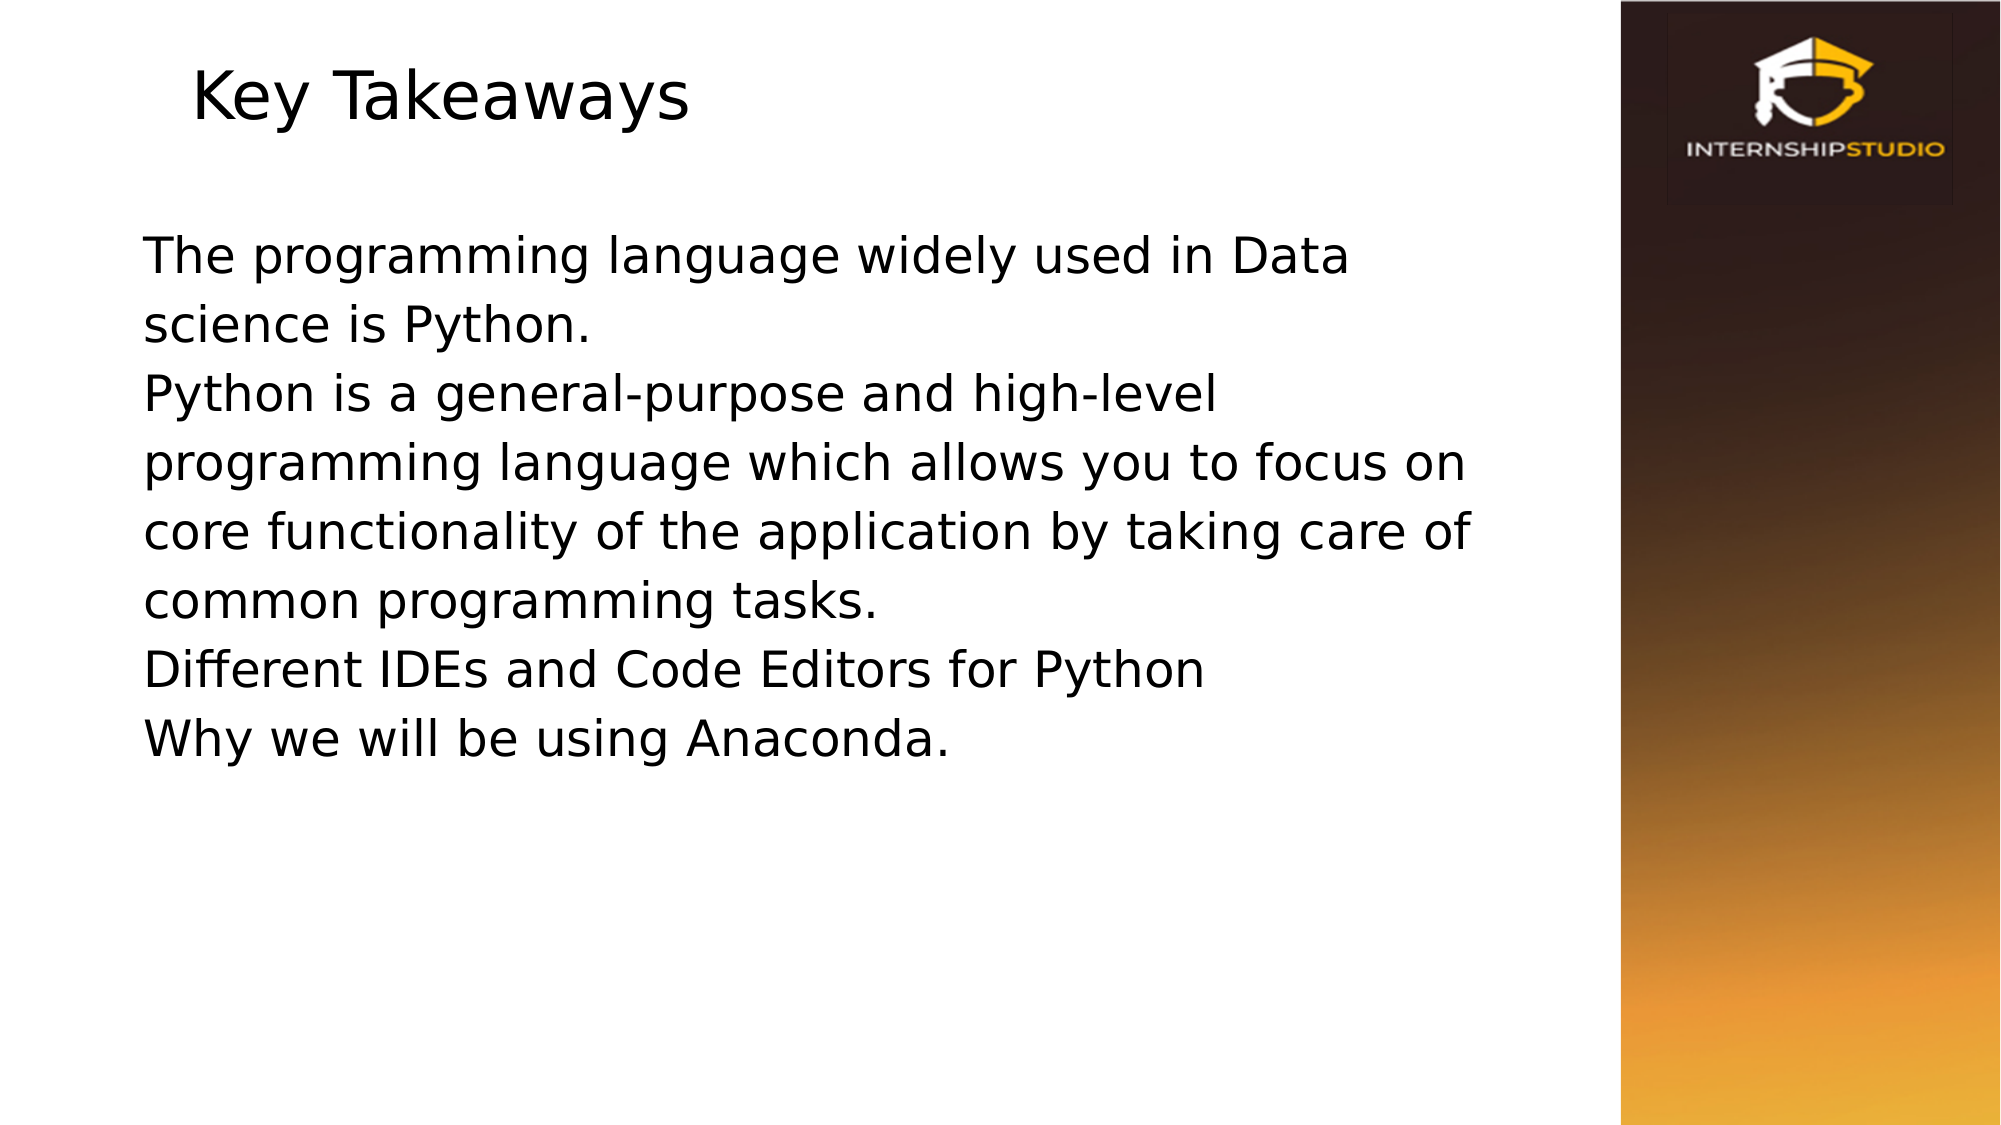

Key Takeaways
The programming language widely used in Data science is Python.
Python is a general-purpose and high-level programming language which allows you to focus on core functionality of the application by taking care of common programming tasks.
Different IDEs and Code Editors for Python
Why we will be using Anaconda.